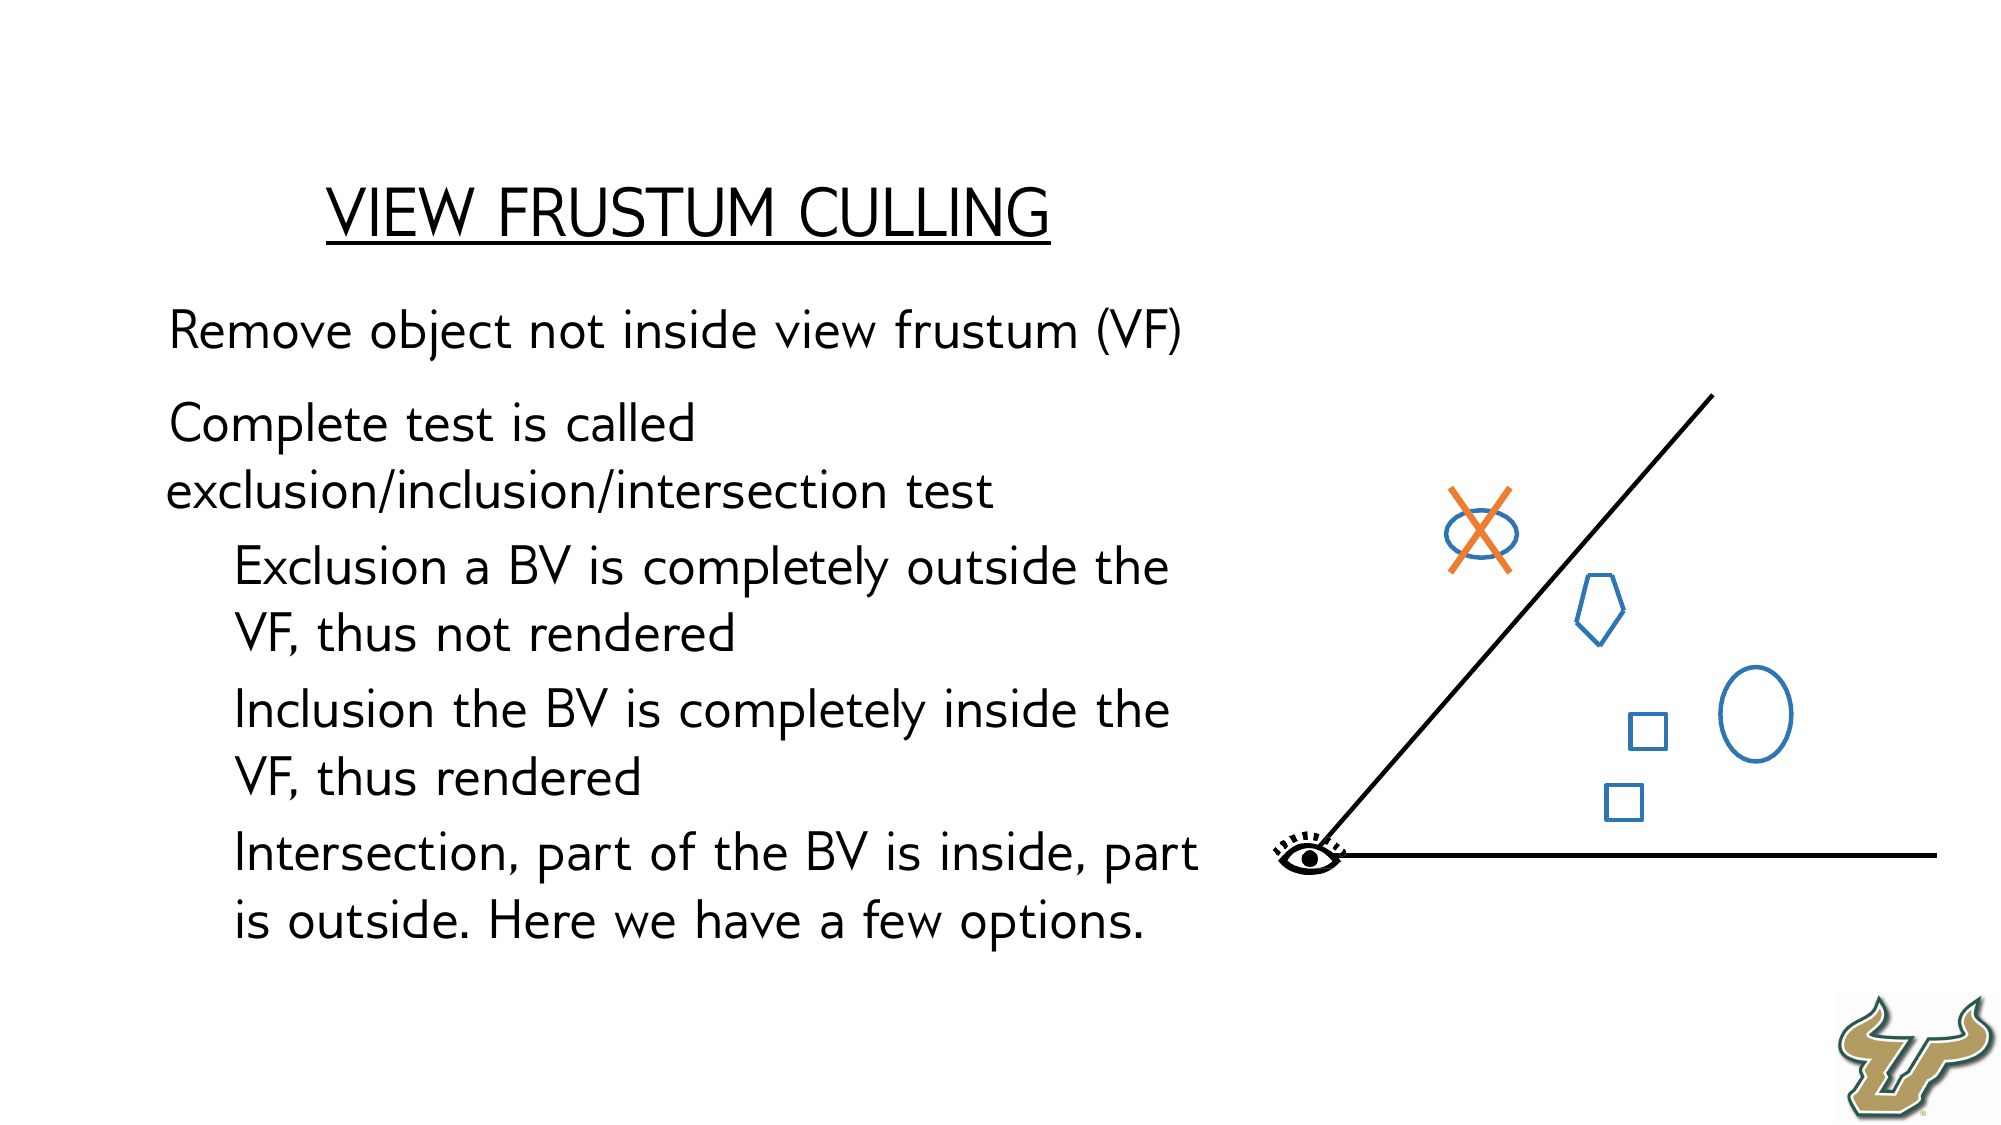

View frustum culling
Remove object not inside view frustum (VF)
Complete test is called exclusion/inclusion/intersection test
Exclusion a BV is completely outside the VF, thus not rendered
Inclusion the BV is completely inside the VF, thus rendered
Intersection, part of the BV is inside, part is outside. Here we have a few options.